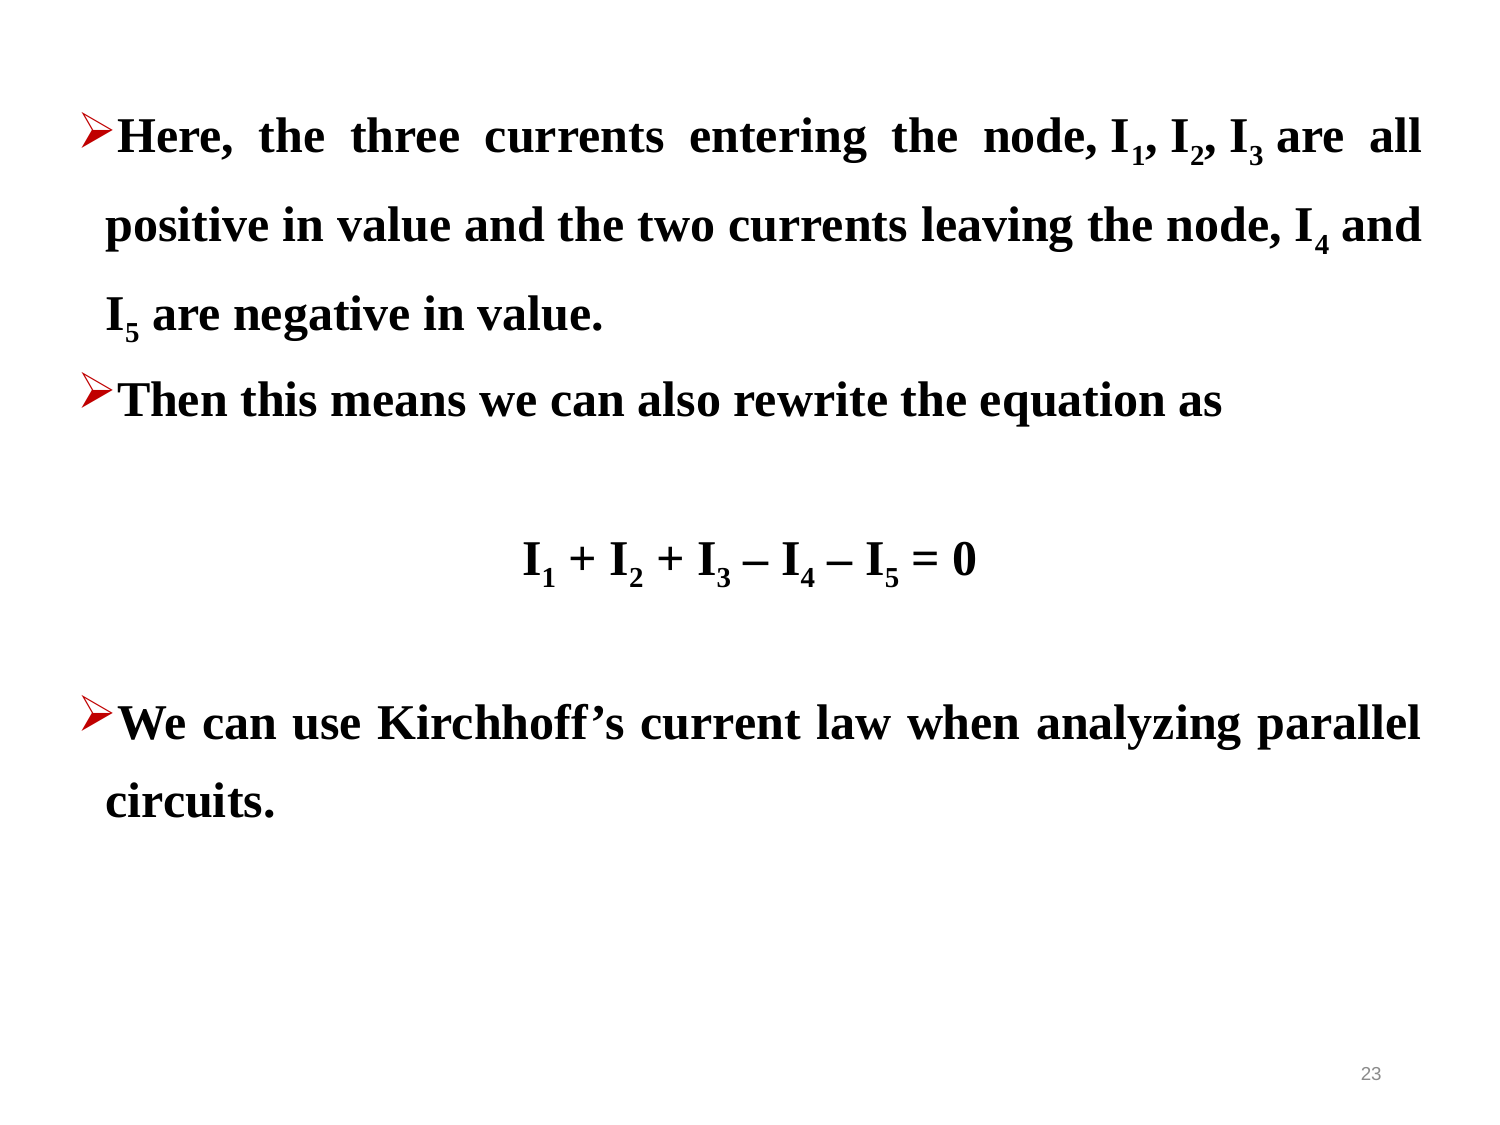

Here, the three currents entering the node, I1, I2, I3 are all positive in value and the two currents leaving the node, I4 and I5 are negative in value.
Then this means we can also rewrite the equation as

I1 + I2 + I3 – I4 – I5 = 0

We can use Kirchhoff’s current law when analyzing parallel circuits.
23